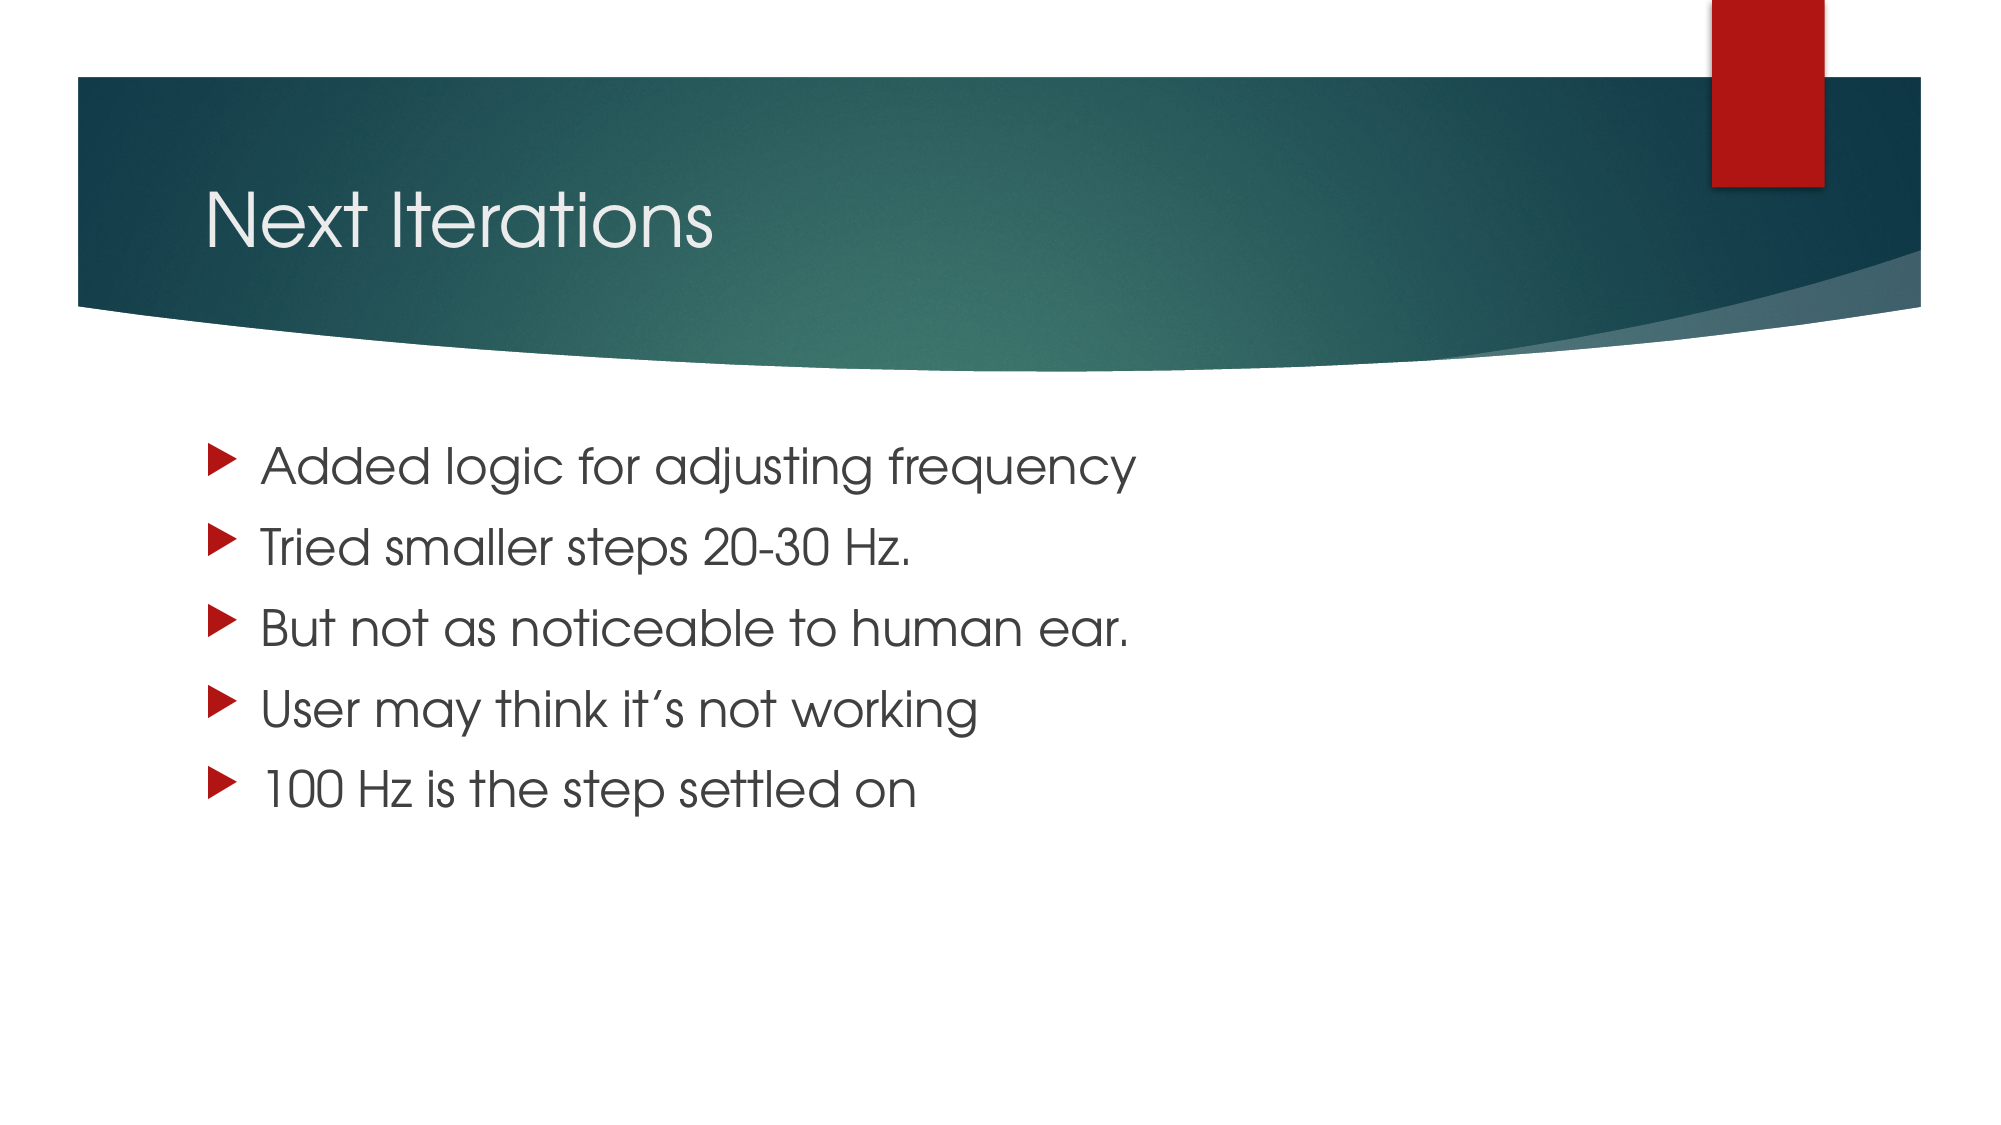

# Next Iterations
Added logic for adjusting frequency
Tried smaller steps 20-30 Hz.
But not as noticeable to human ear.
User may think it’s not working
100 Hz is the step settled on